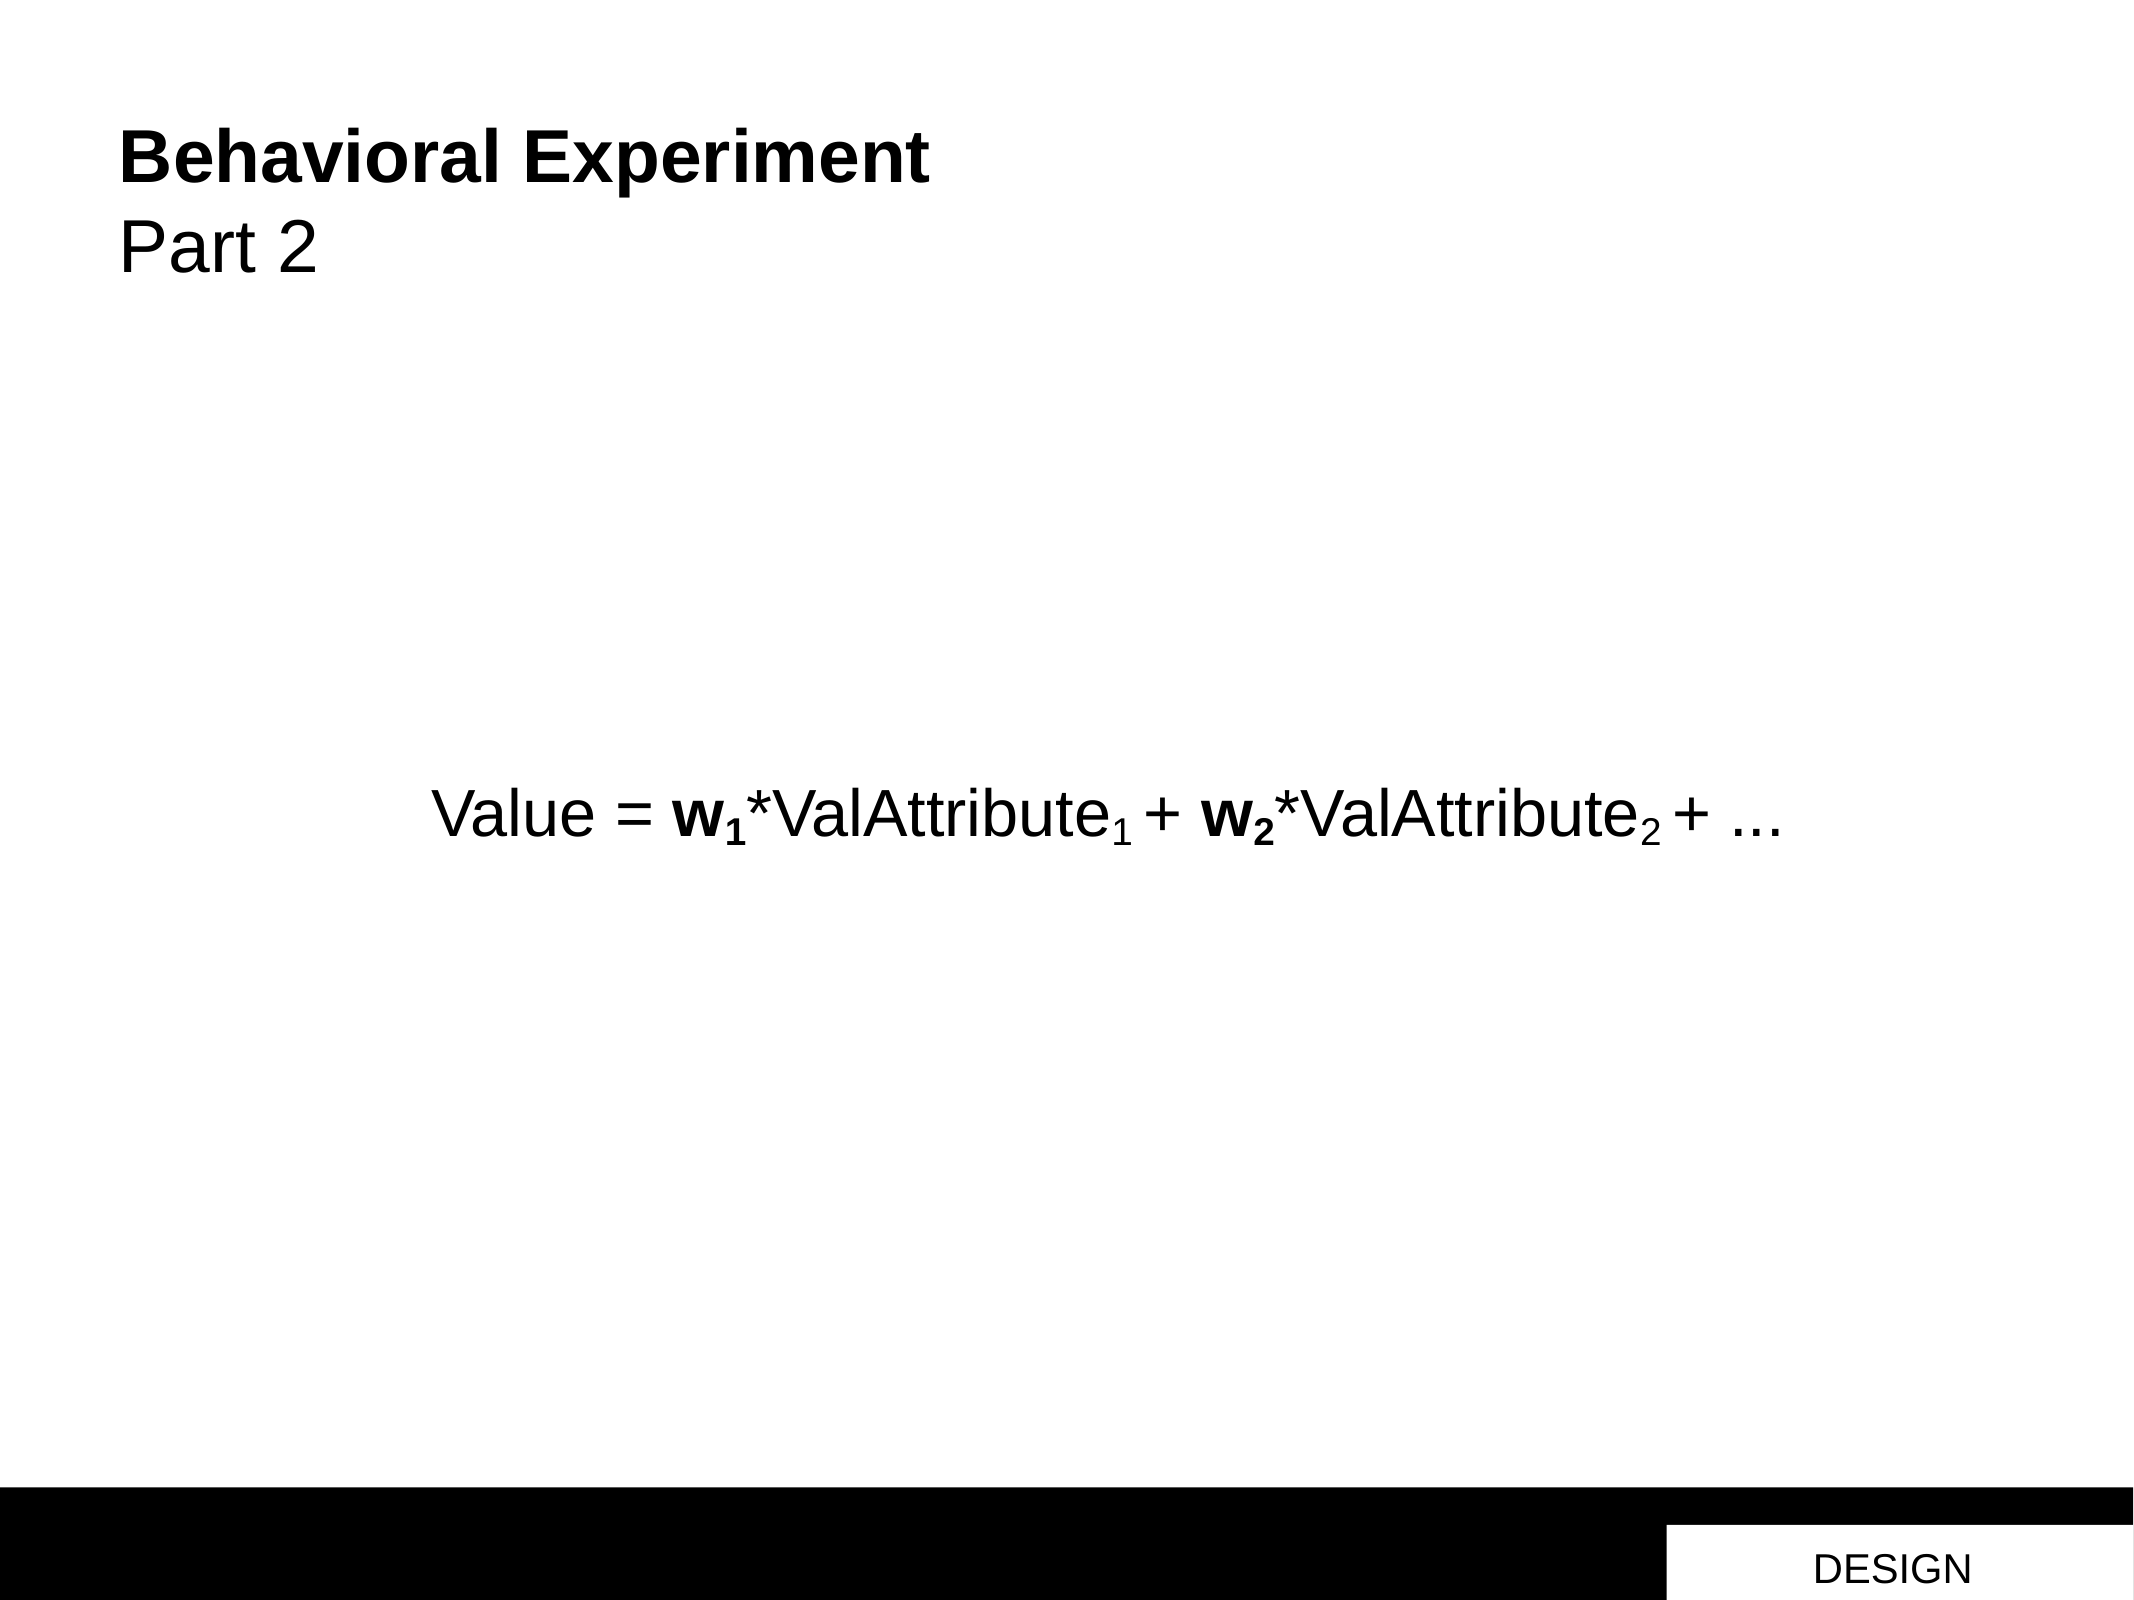

Behavioral Experiment
Part 2
Value = w1*ValAttribute1 + w2*ValAttribute2 + ...

DESIGN